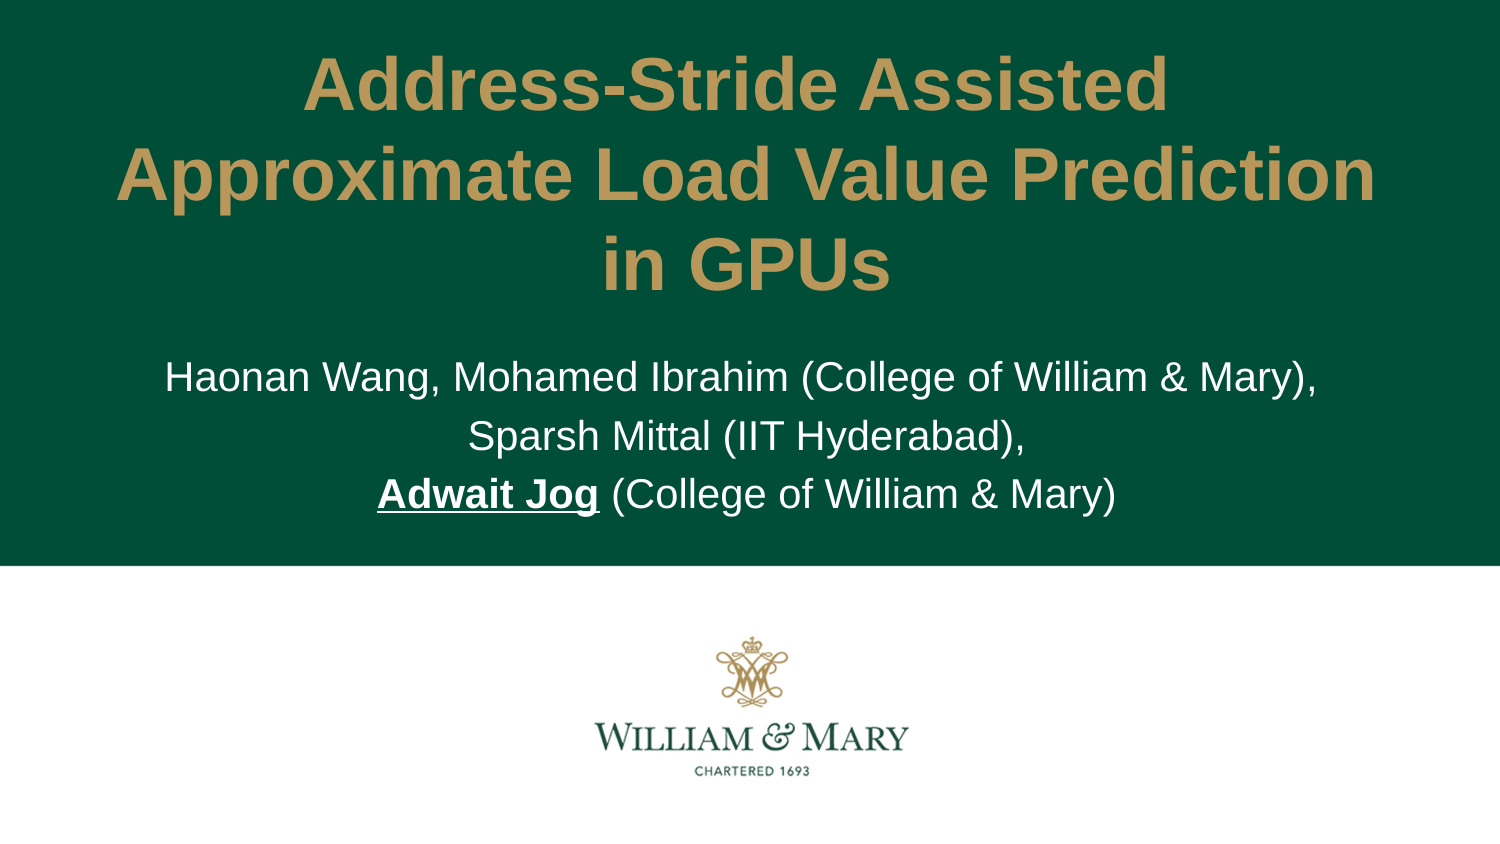

# Address-Stride Assisted Approximate Load Value Prediction in GPUs
Haonan Wang, Mohamed Ibrahim (College of William & Mary),
Sparsh Mittal (IIT Hyderabad),
Adwait Jog (College of William & Mary)